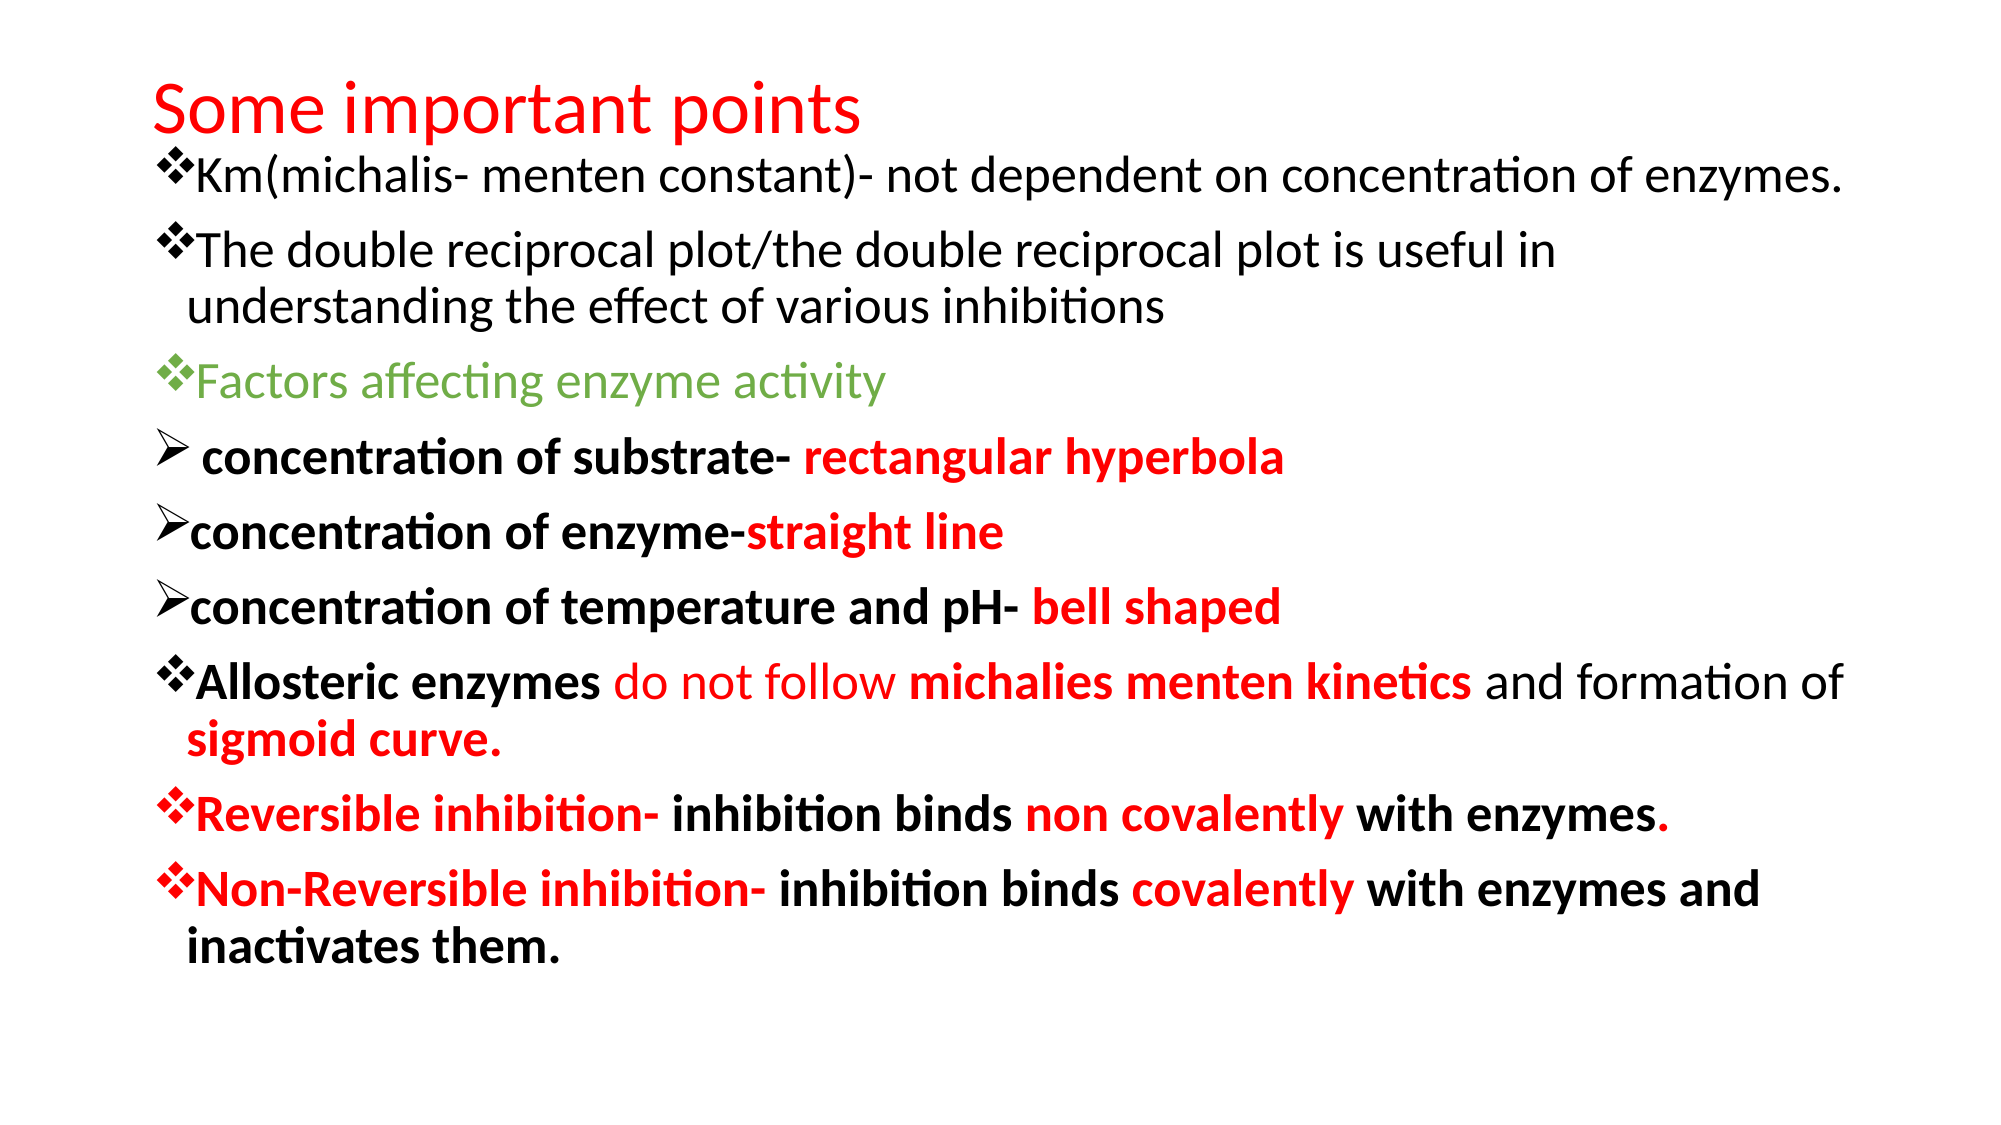

# Some important points
Km(michalis- menten constant)- not dependent on concentration of enzymes.
The double reciprocal plot/the double reciprocal plot is useful in understanding the effect of various inhibitions
Factors affecting enzyme activity
 concentration of substrate- rectangular hyperbola
concentration of enzyme-straight line
concentration of temperature and pH- bell shaped
Allosteric enzymes do not follow michalies menten kinetics and formation of sigmoid curve.
Reversible inhibition- inhibition binds non covalently with enzymes.
Non-Reversible inhibition- inhibition binds covalently with enzymes and inactivates them.